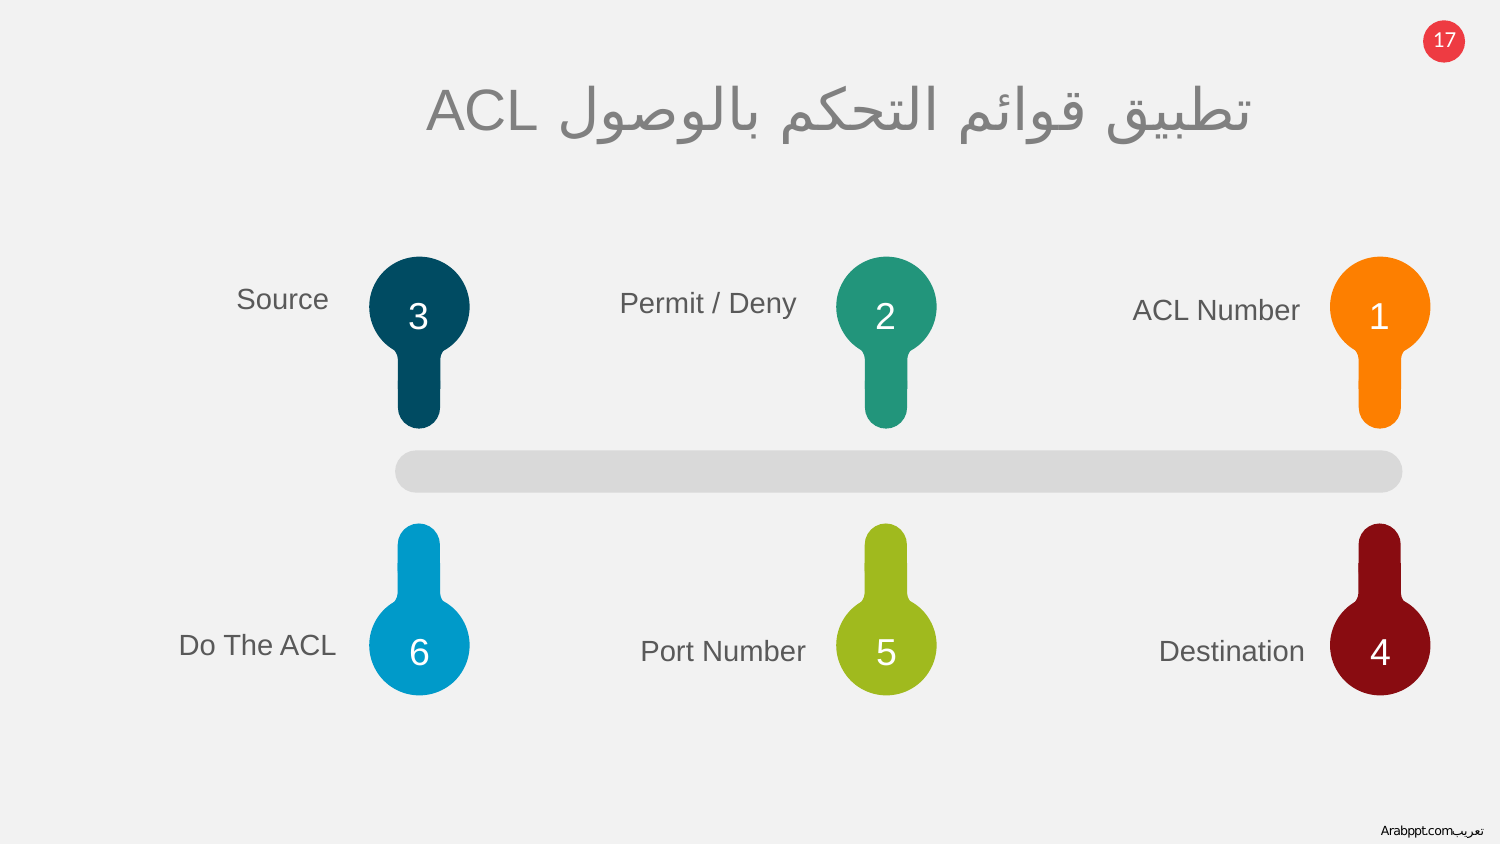

تطبيق قوائم التحكم بالوصول ACL

Source
Permit / Deny
3
2
1
ACL Number

6
5
4
Do The ACL
Port Number
Destination